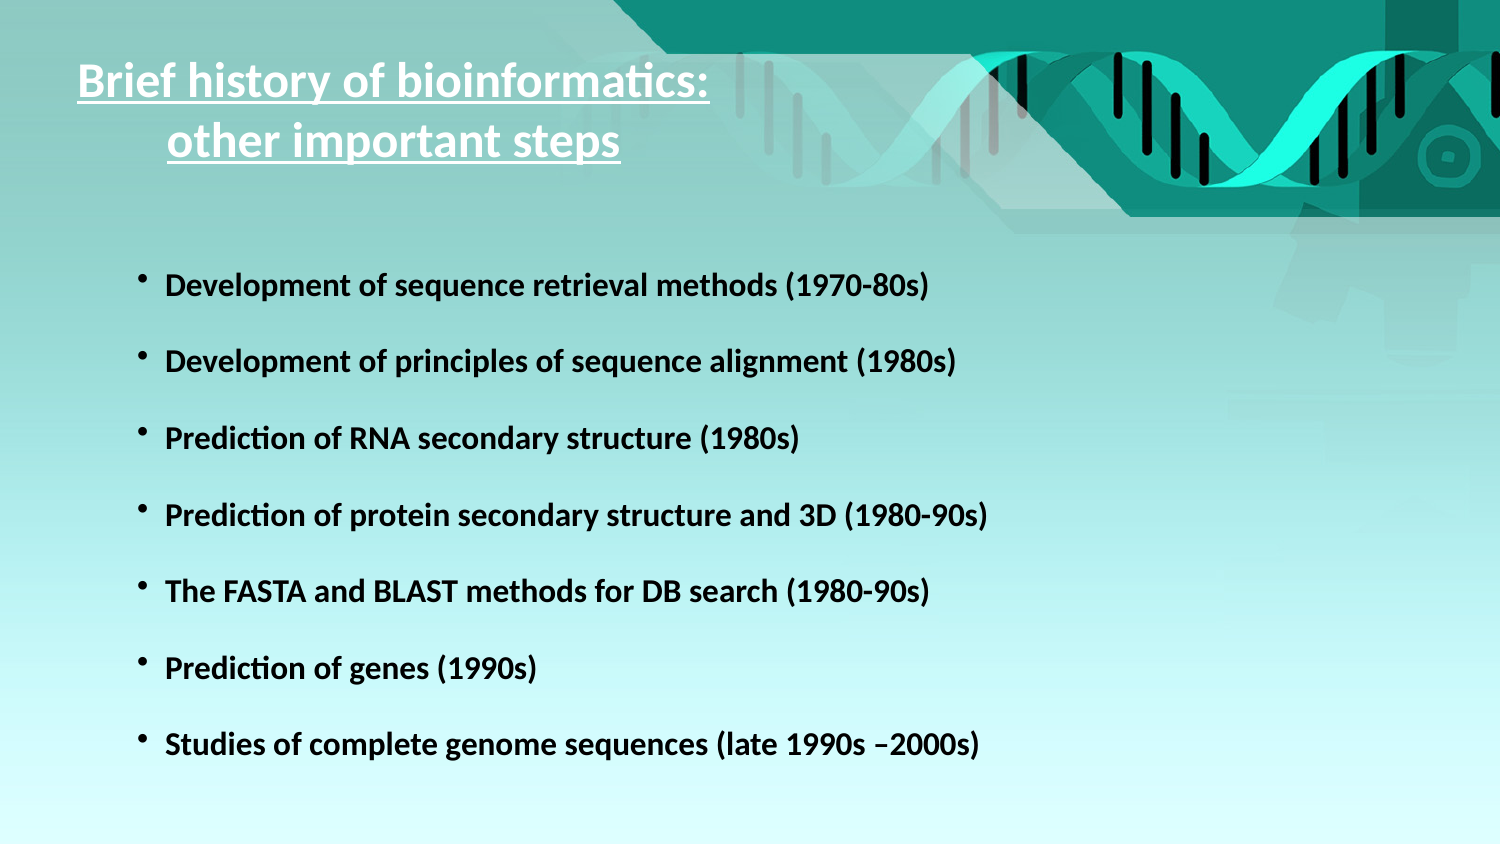

# Brief history of bioinformatics: other important steps
 Development of sequence retrieval methods (1970-80s)
 Development of principles of sequence alignment (1980s)
 Prediction of RNA secondary structure (1980s)
 Prediction of protein secondary structure and 3D (1980-90s)
 The FASTA and BLAST methods for DB search (1980-90s)
 Prediction of genes (1990s)
 Studies of complete genome sequences (late 1990s –2000s)